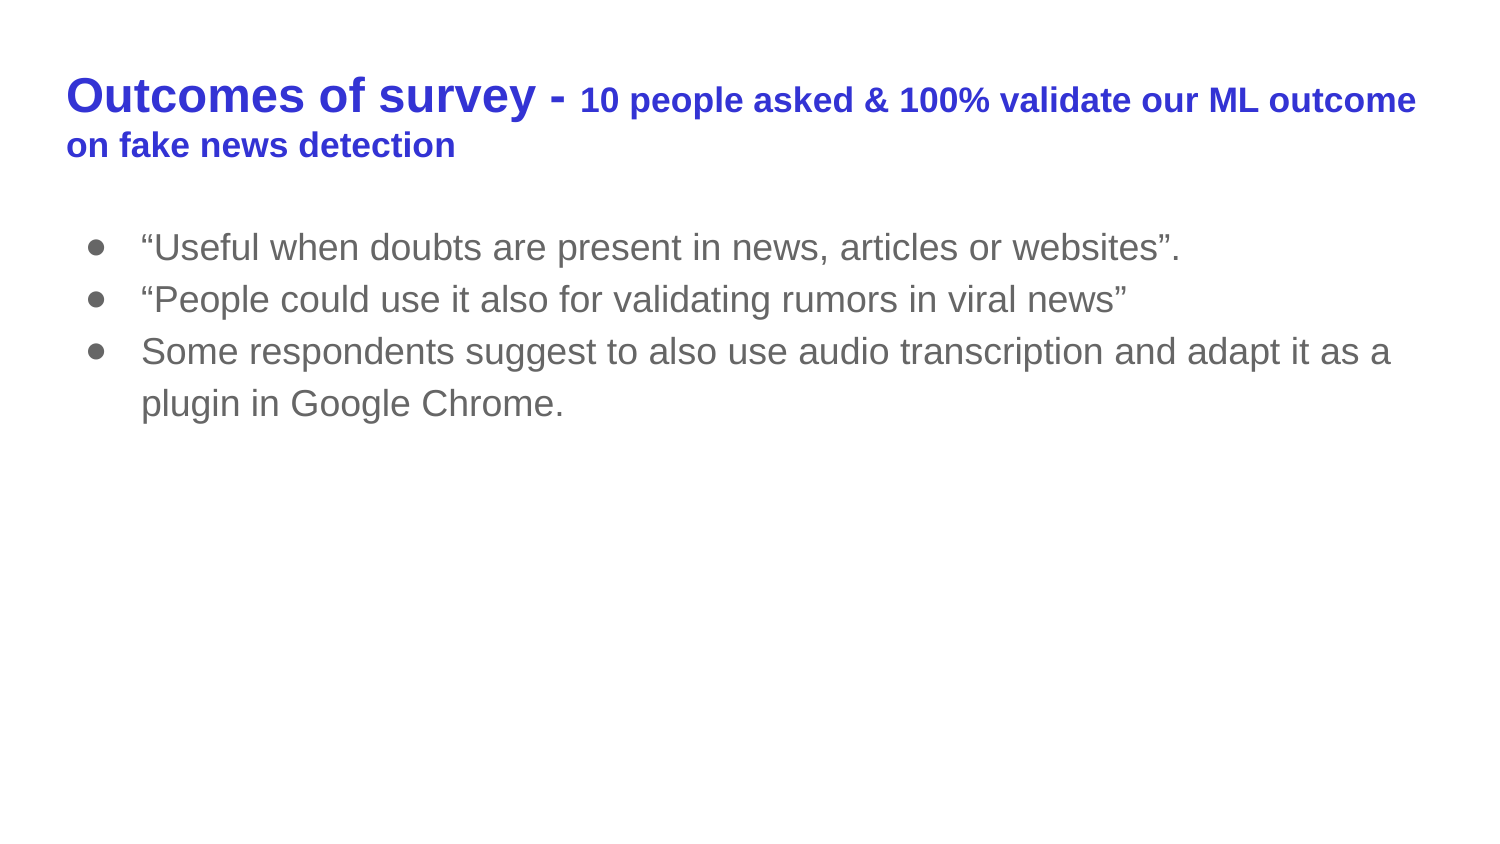

# Outcomes of survey - 10 people asked & 100% validate our ML outcome on fake news detection
“Useful when doubts are present in news, articles or websites”.
“People could use it also for validating rumors in viral news”
Some respondents suggest to also use audio transcription and adapt it as a plugin in Google Chrome.